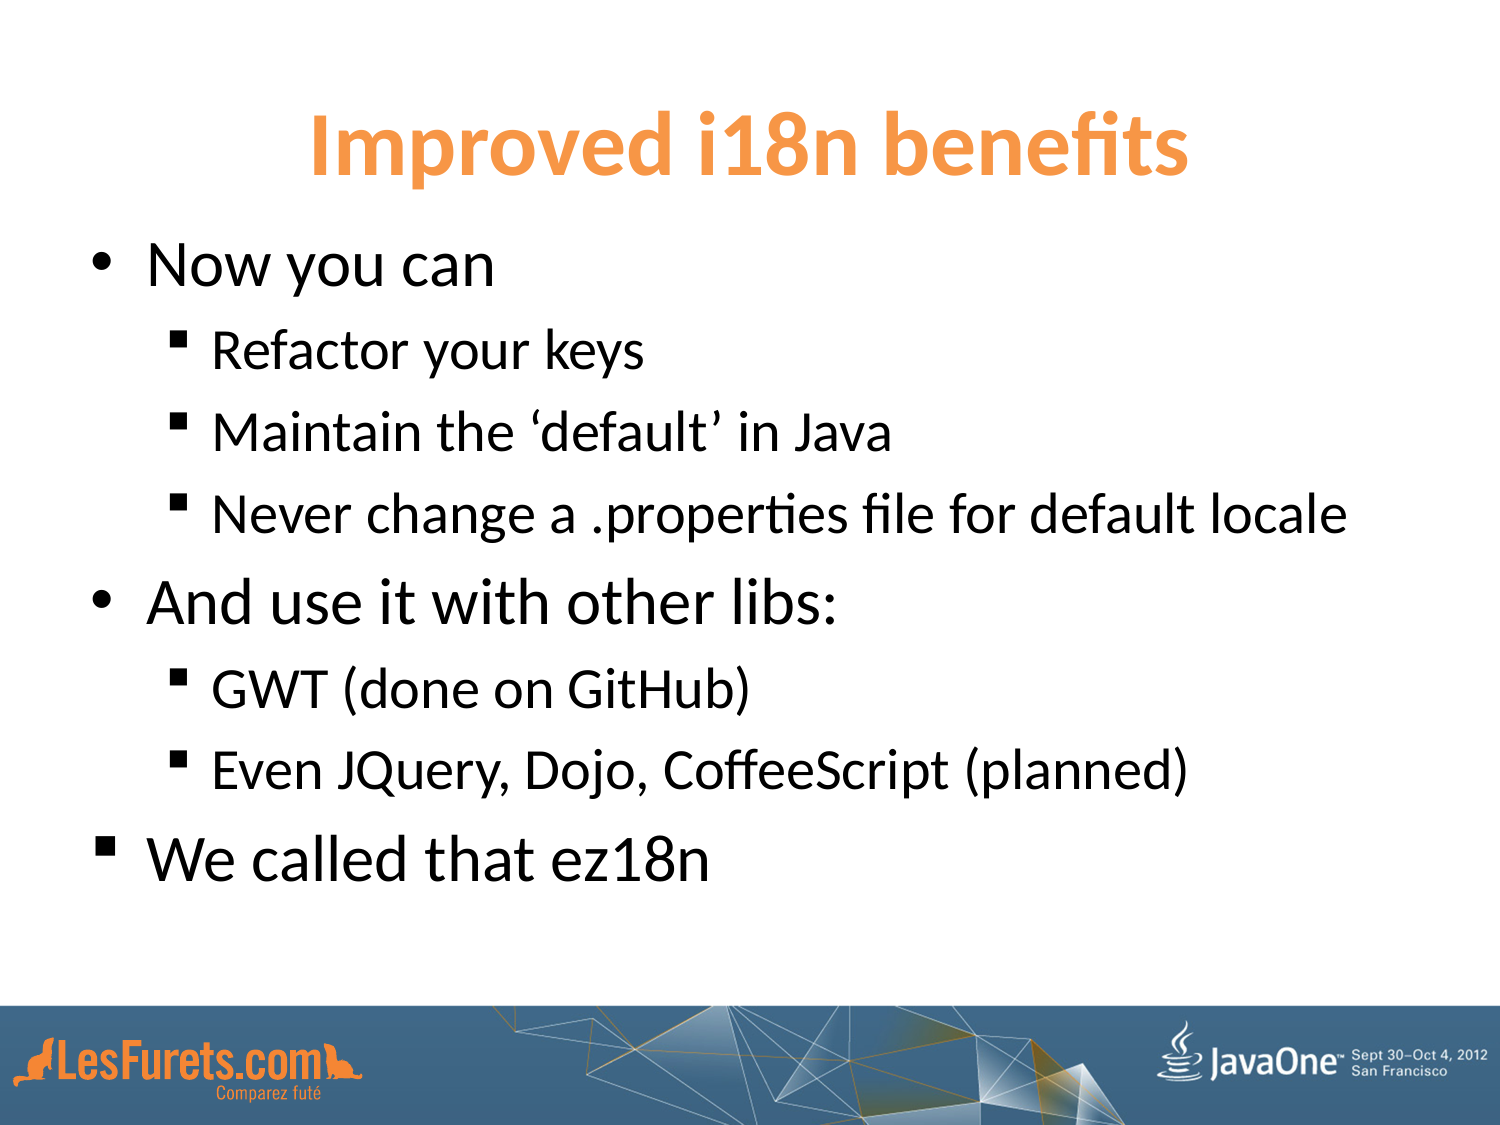

# Improved i18n benefits
Now you can
Refactor your keys
Maintain the ‘default’ in Java
Never change a .properties file for default locale
And use it with other libs:
GWT (done on GitHub)
Even JQuery, Dojo, CoffeeScript (planned)
We called that ez18n